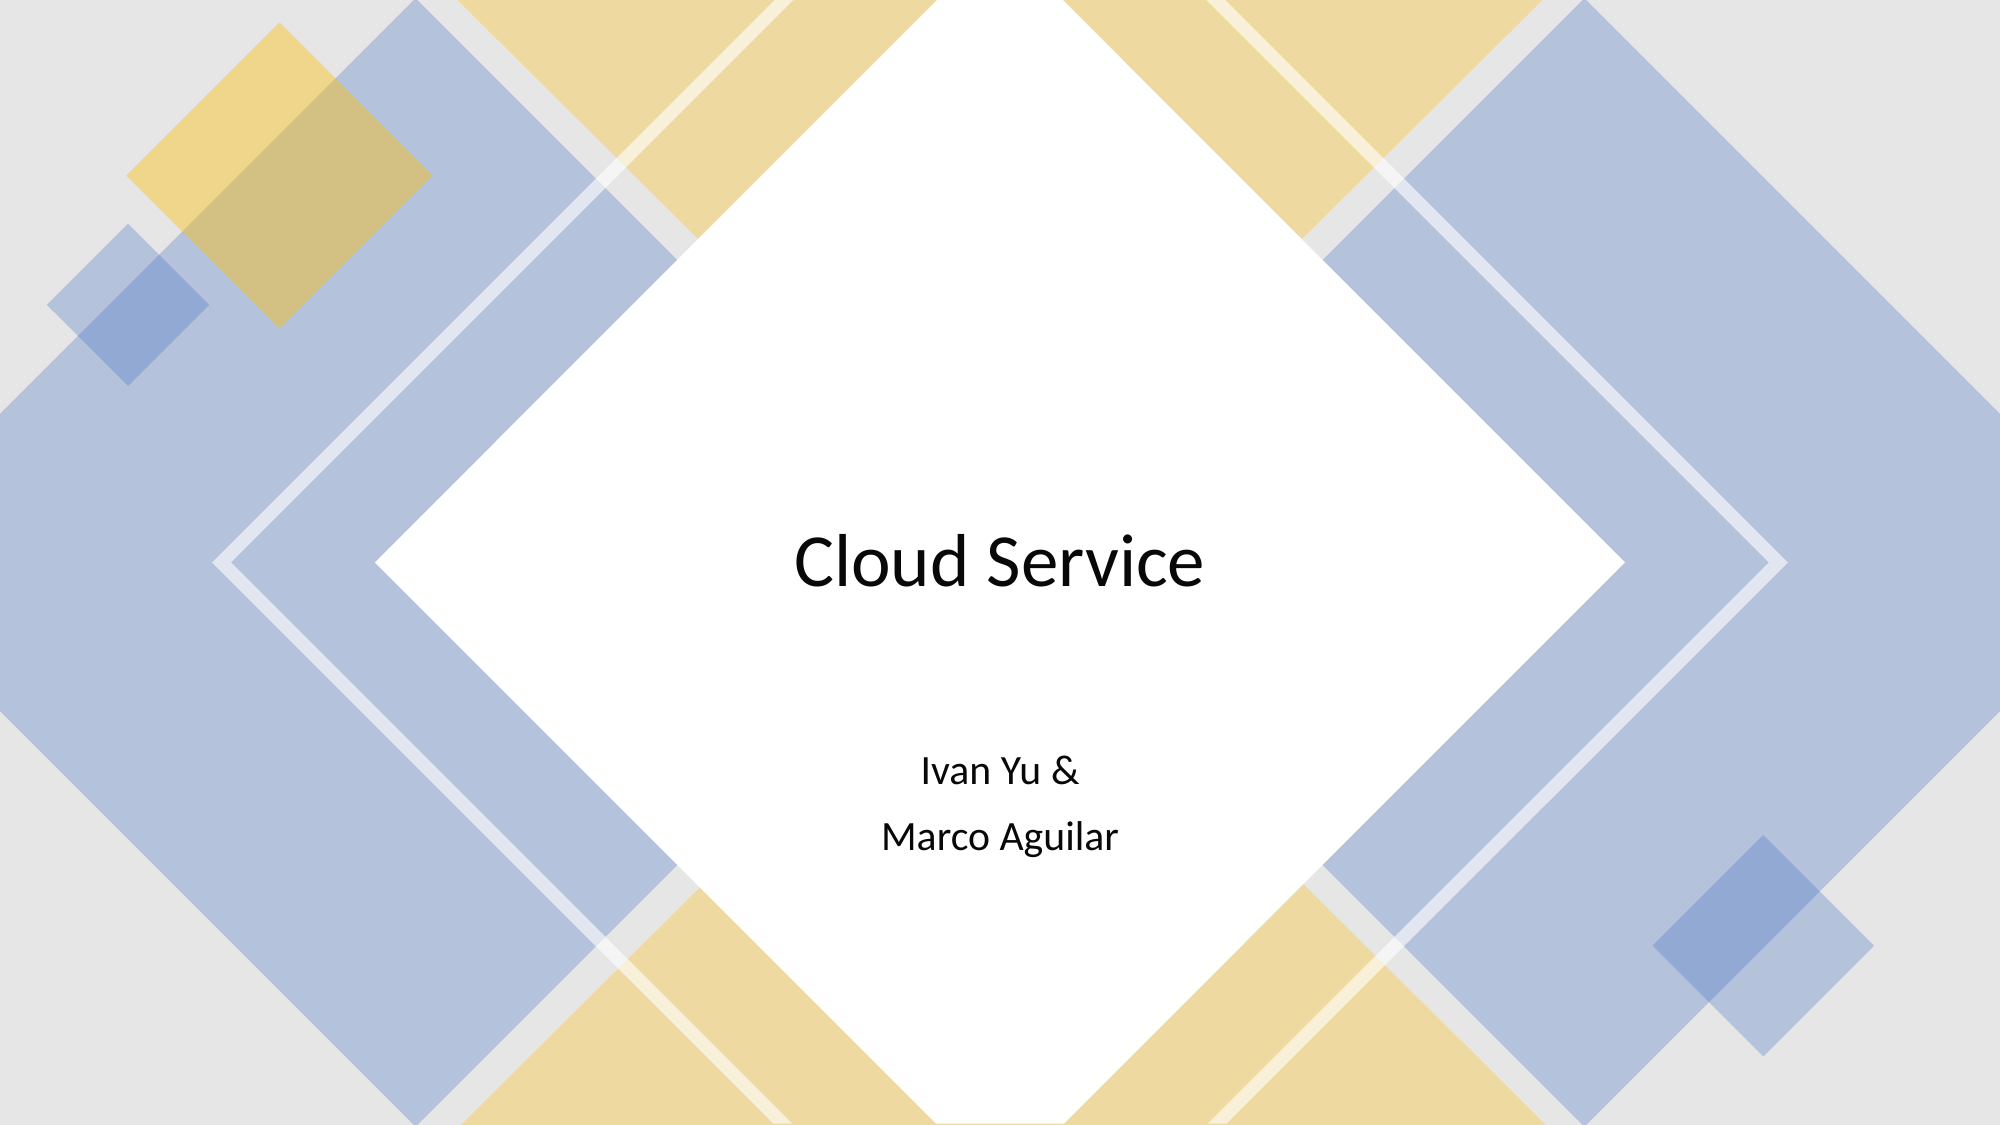

# Cloud Service

Ivan Yu &
Marco Aguilar